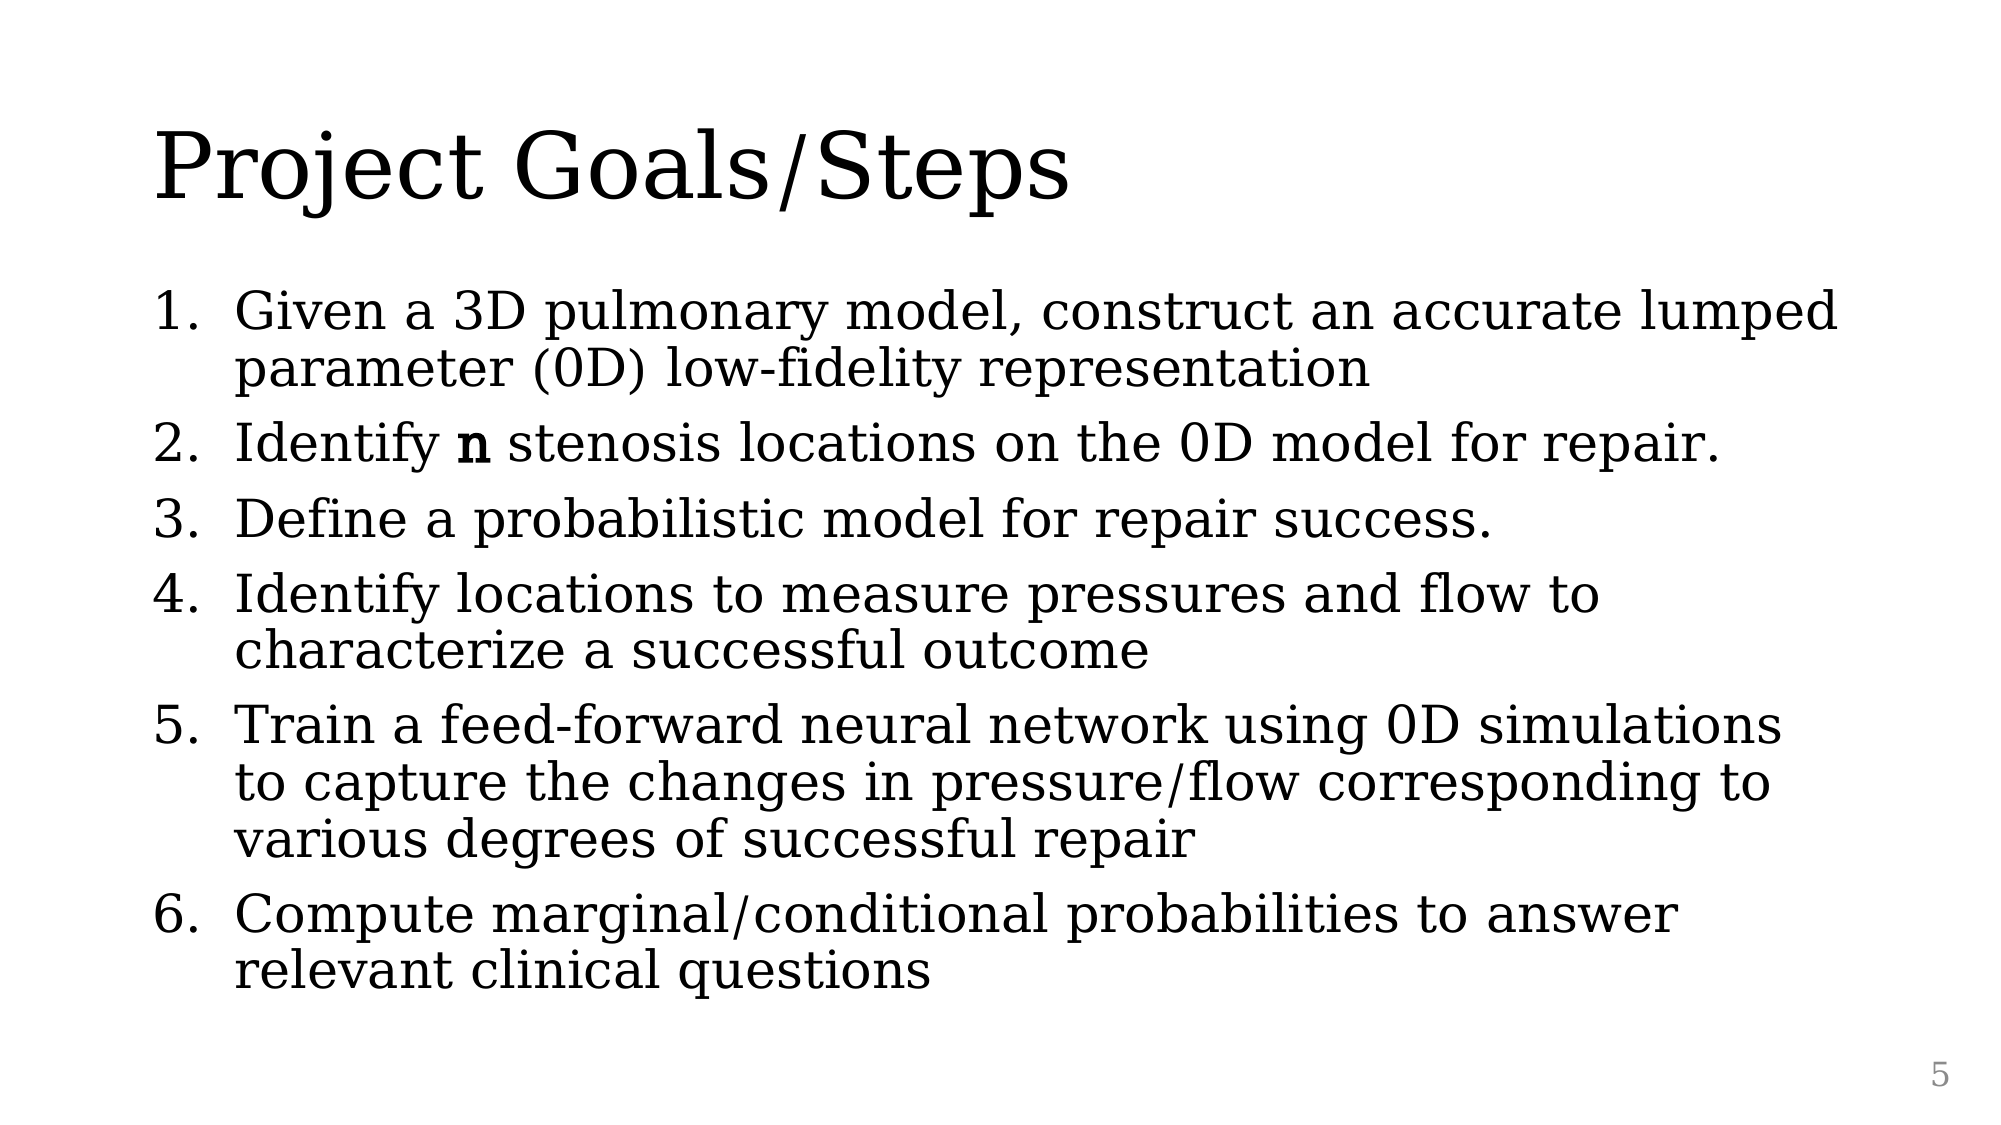

# Project Goals/Steps
Given a 3D pulmonary model, construct an accurate lumped parameter (0D) low-fidelity representation
Identify n stenosis locations on the 0D model for repair.
Define a probabilistic model for repair success.
Identify locations to measure pressures and flow to characterize a successful outcome
Train a feed-forward neural network using 0D simulations to capture the changes in pressure/flow corresponding to various degrees of successful repair
Compute marginal/conditional probabilities to answer relevant clinical questions
5